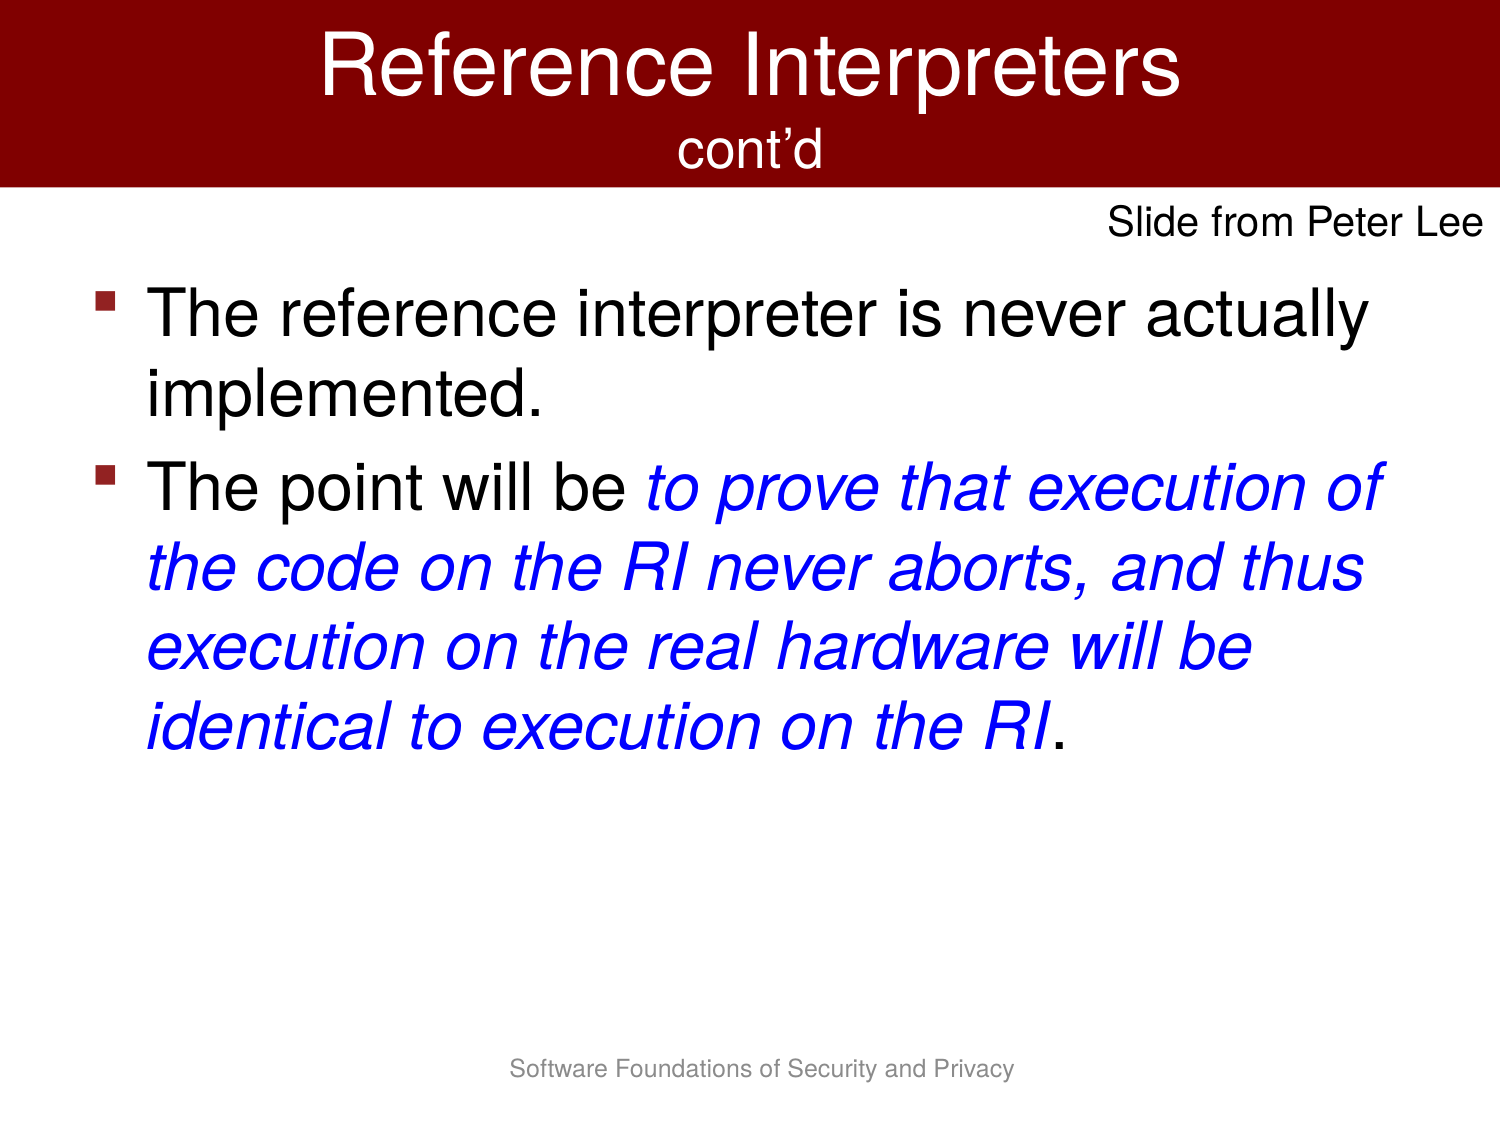

# Reference Interpreters cont’d
Slide from Peter Lee
The reference interpreter is never actually implemented.
The point will be to prove that execution of the code on the RI never aborts, and thus execution on the real hardware will be identical to execution on the RI.